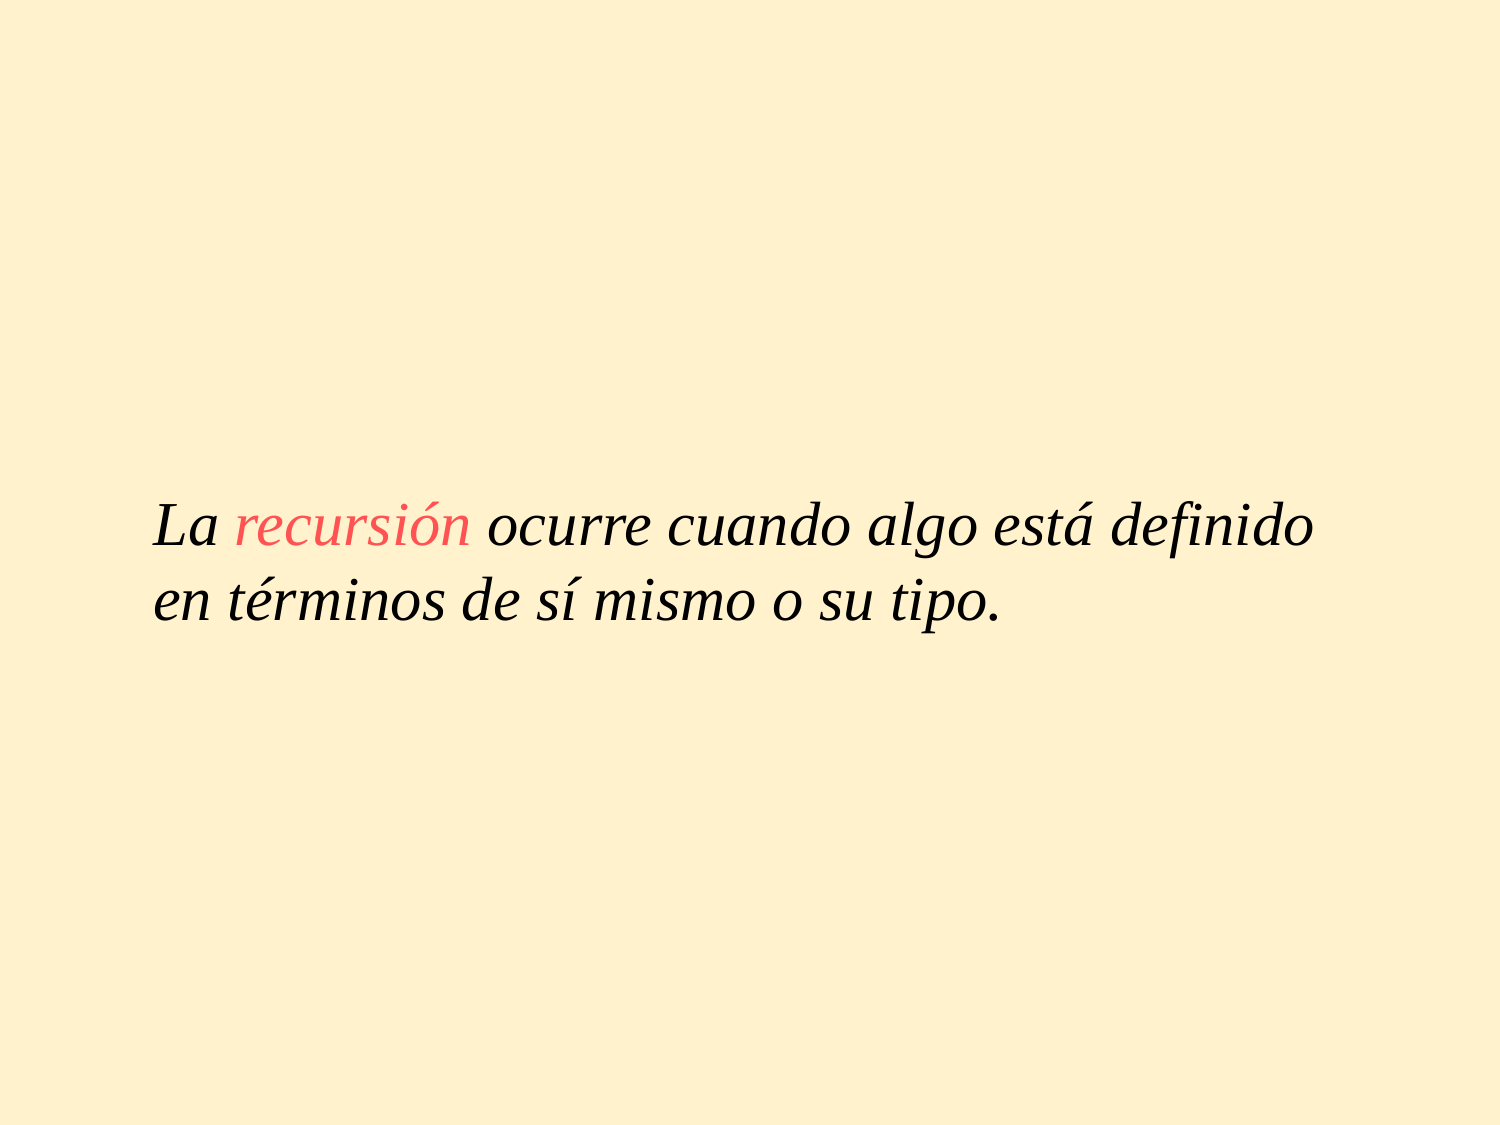

La recursión ocurre cuando algo está definido en términos de sí mismo o su tipo.